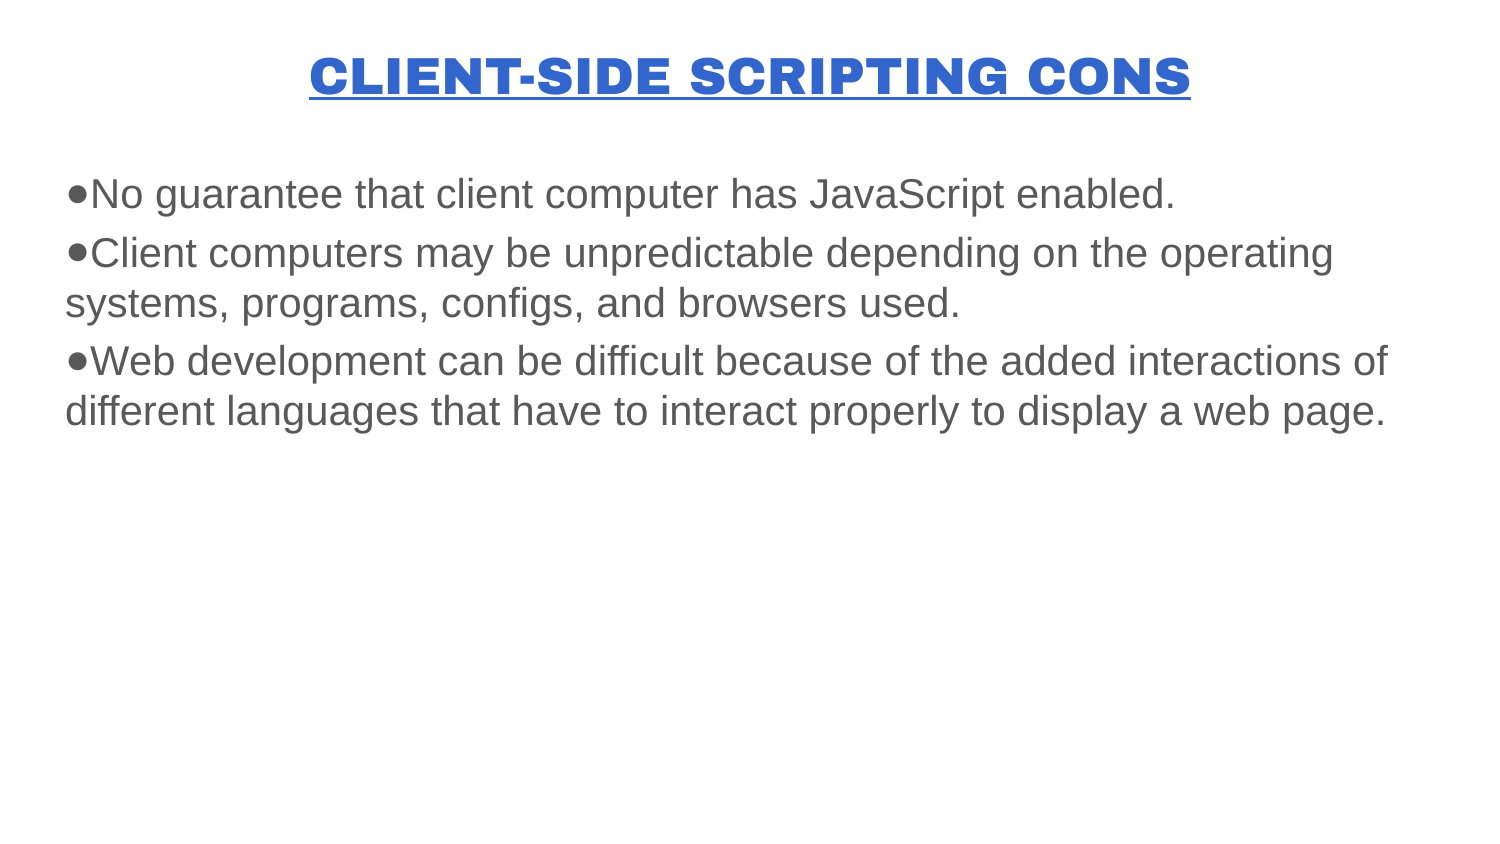

# CLIENT-SIDE SCRIPTING CONS
No guarantee that client computer has JavaScript enabled.
Client computers may be unpredictable depending on the operating systems, programs, configs, and browsers used.
Web development can be difficult because of the added interactions of different languages that have to interact properly to display a web page.